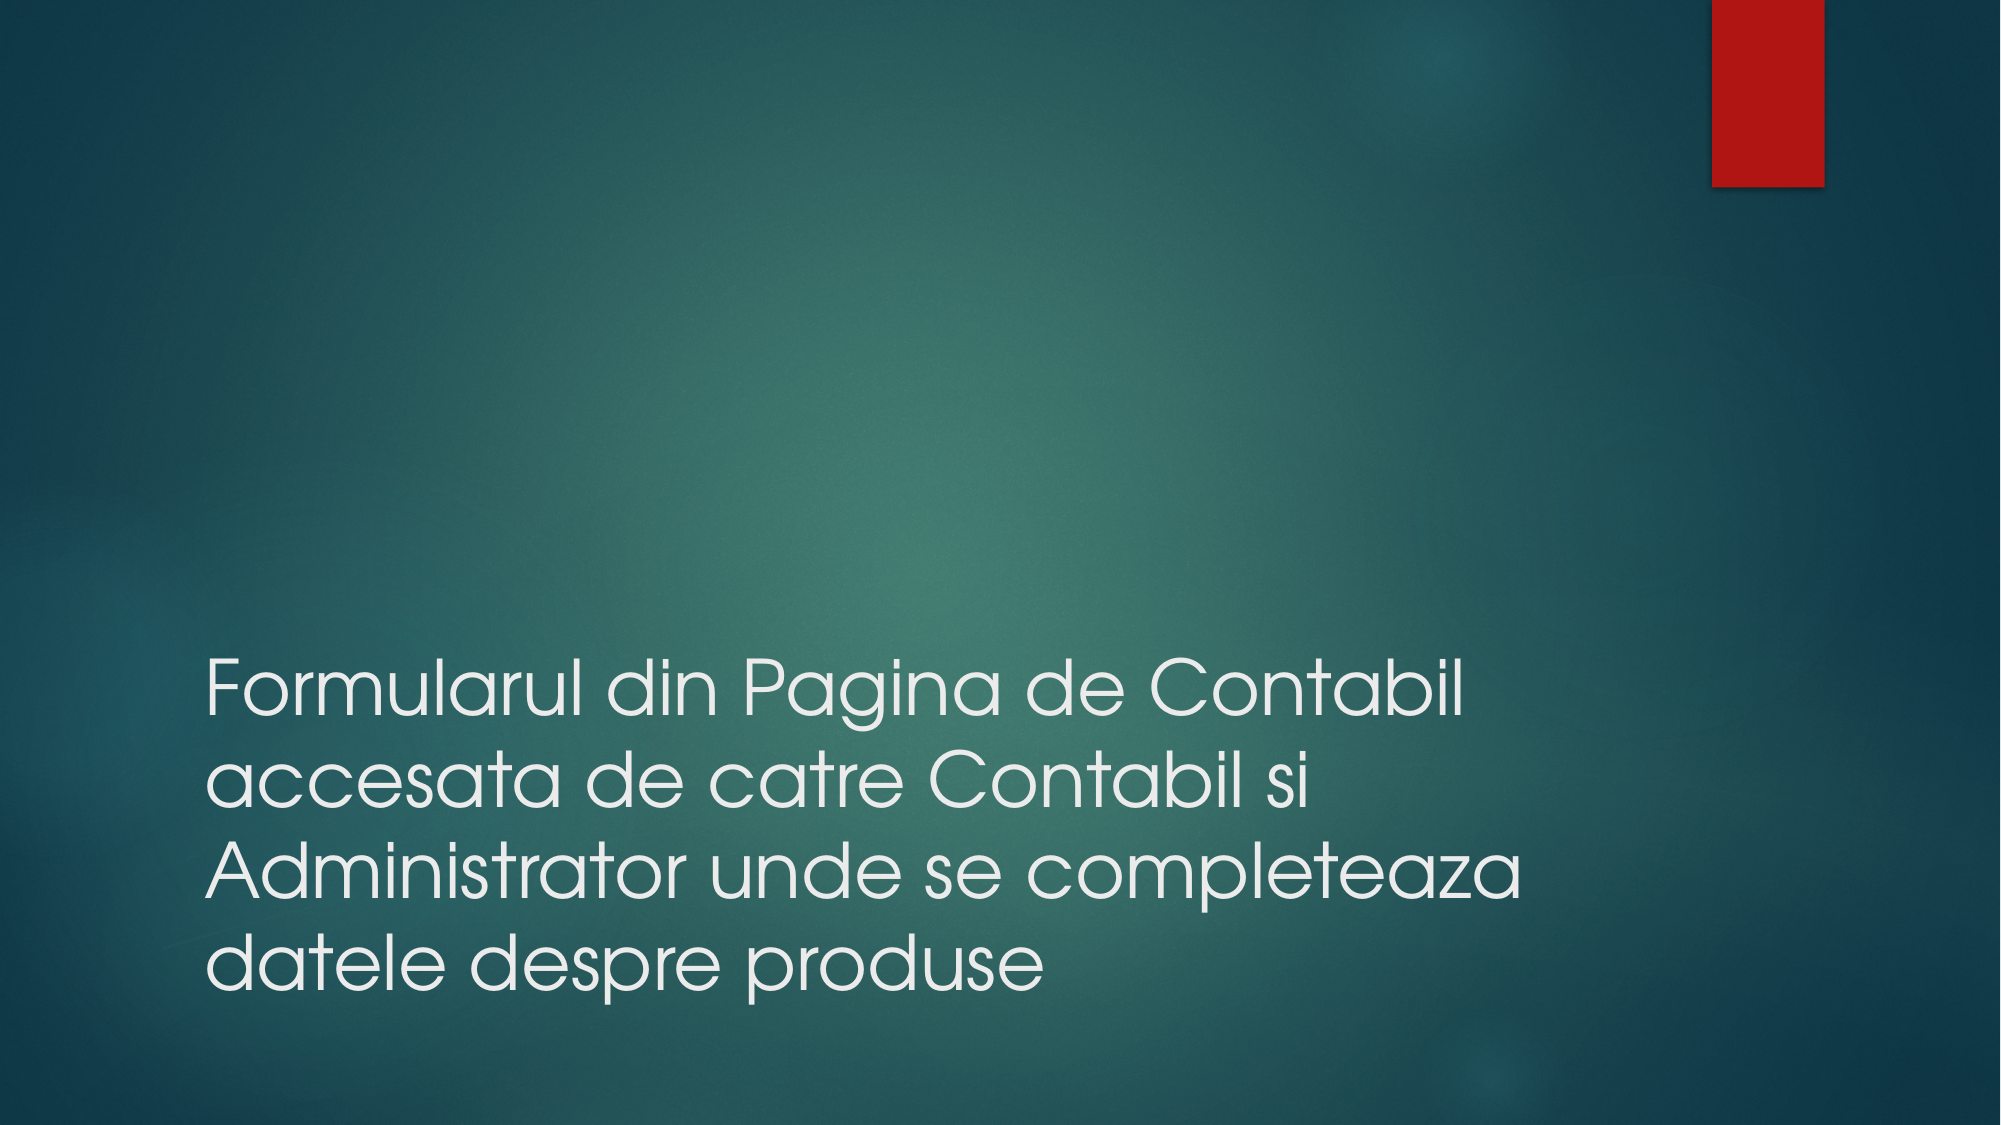

# Formularul din Pagina de Contabil accesata de catre Contabil si Administrator unde se completeaza datele despre produse